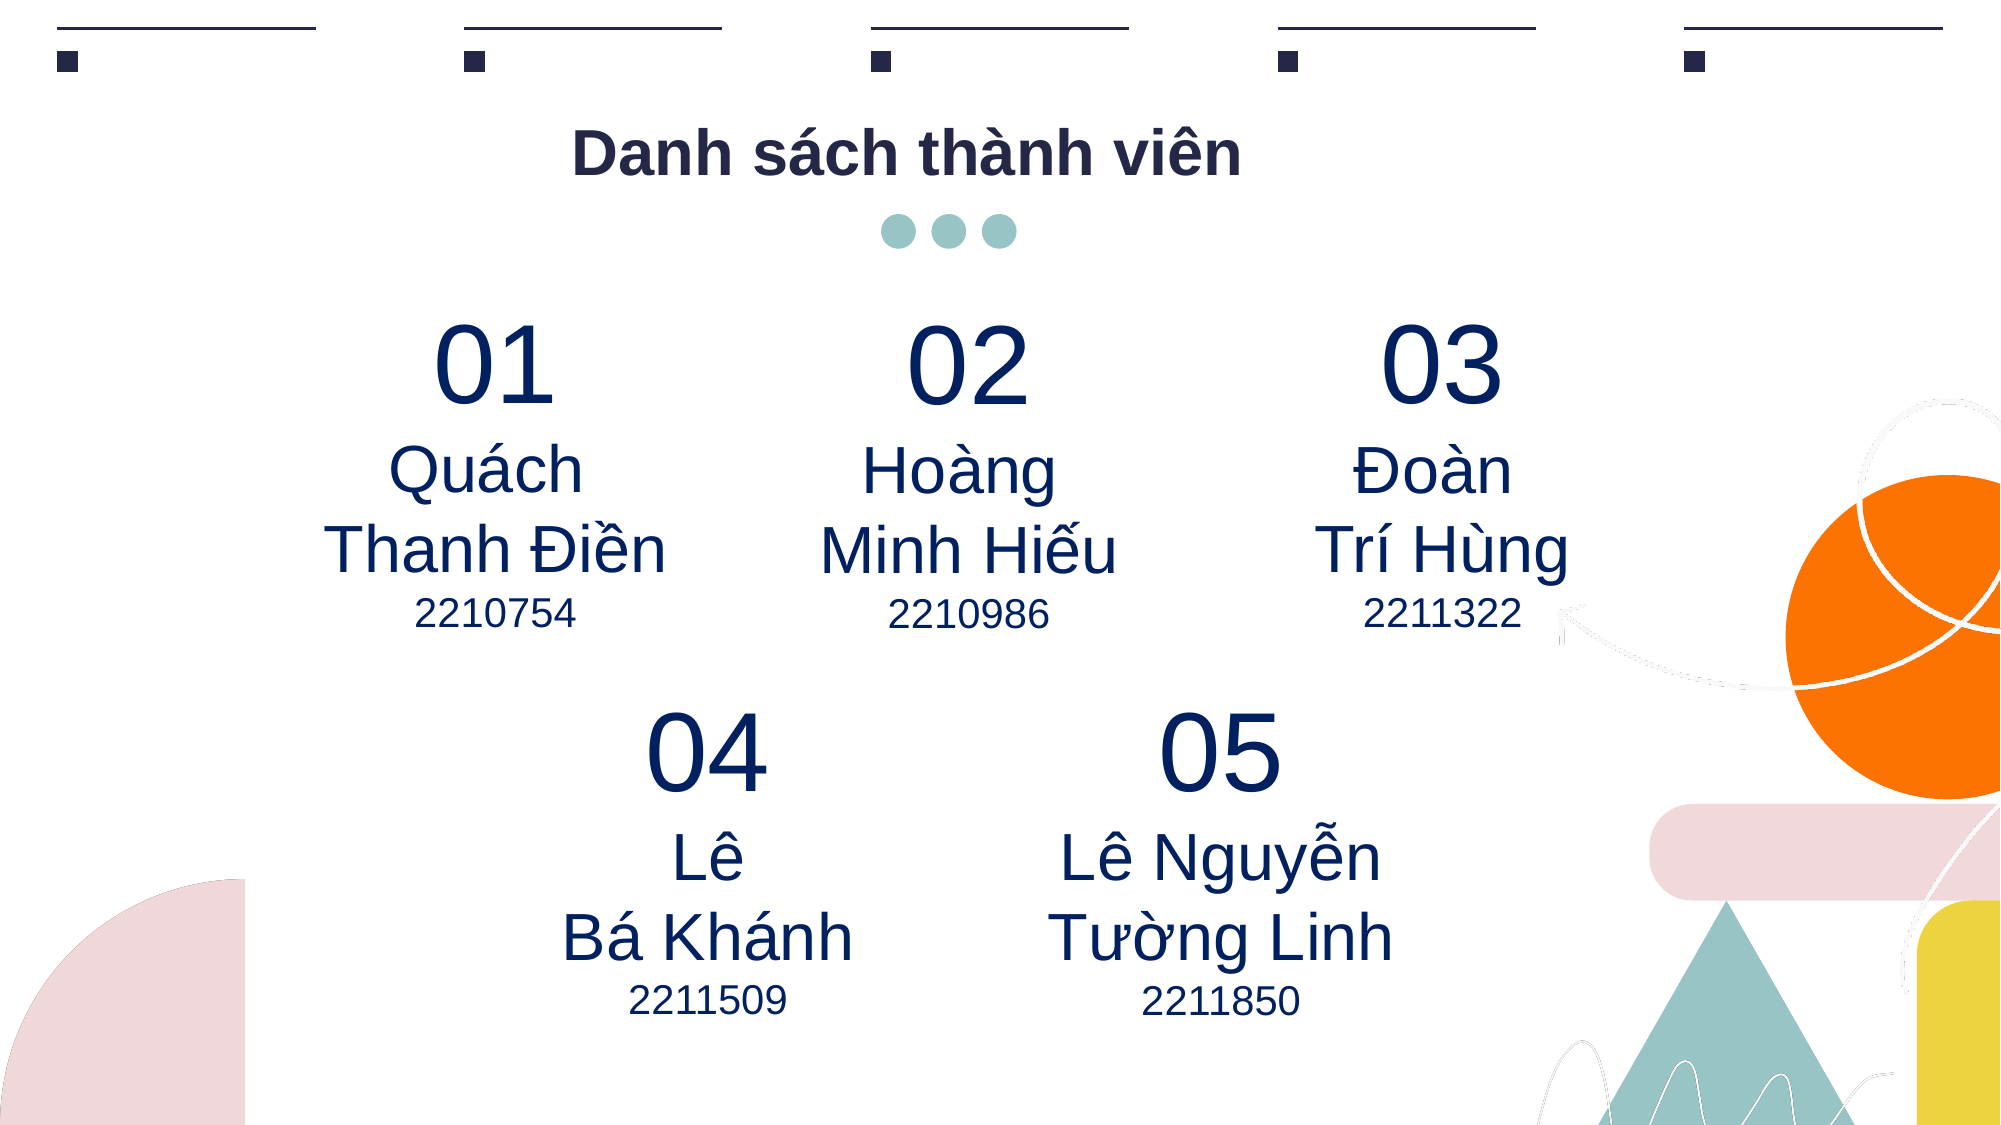

Danh sách thành viên

01
Quách
Thanh Điền
2210754

03
Đoàn
Trí Hùng
2211322
02
Hoàng
Minh Hiếu
2210986

04
Lê
Bá Khánh
2211509
05
Lê Nguyễn
Tường Linh
2211850